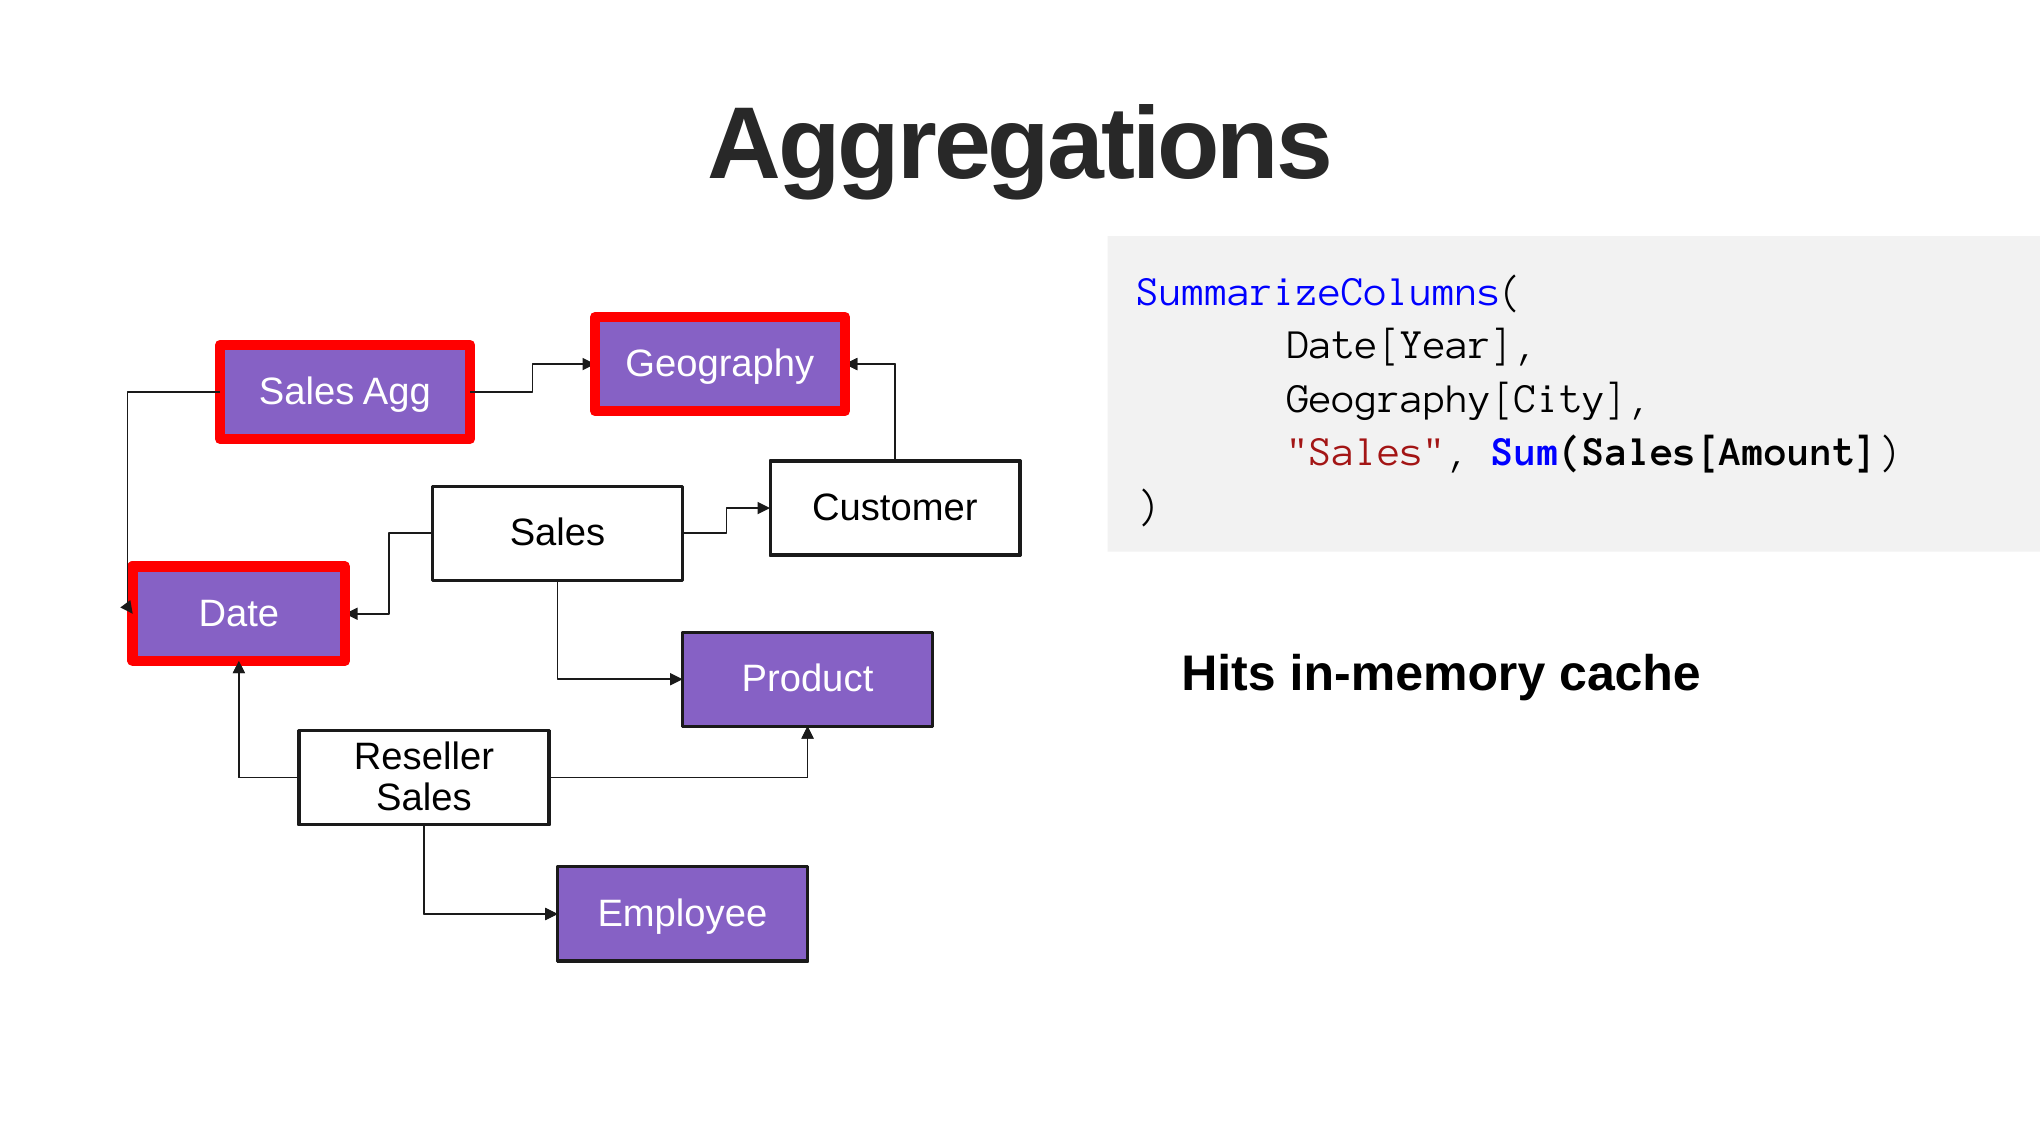

# Aggregations
SummarizeColumns(
	Date[Year],
	Geography[City],
	"Sales", Sum(Sales[Amount])
)
Geography
Geography
Sales Agg
Customer
Customer
Sales
Date
Date
Hits in-memory cache
Product
Product
Reseller Sales
Reseller Sales
Employee
Employee